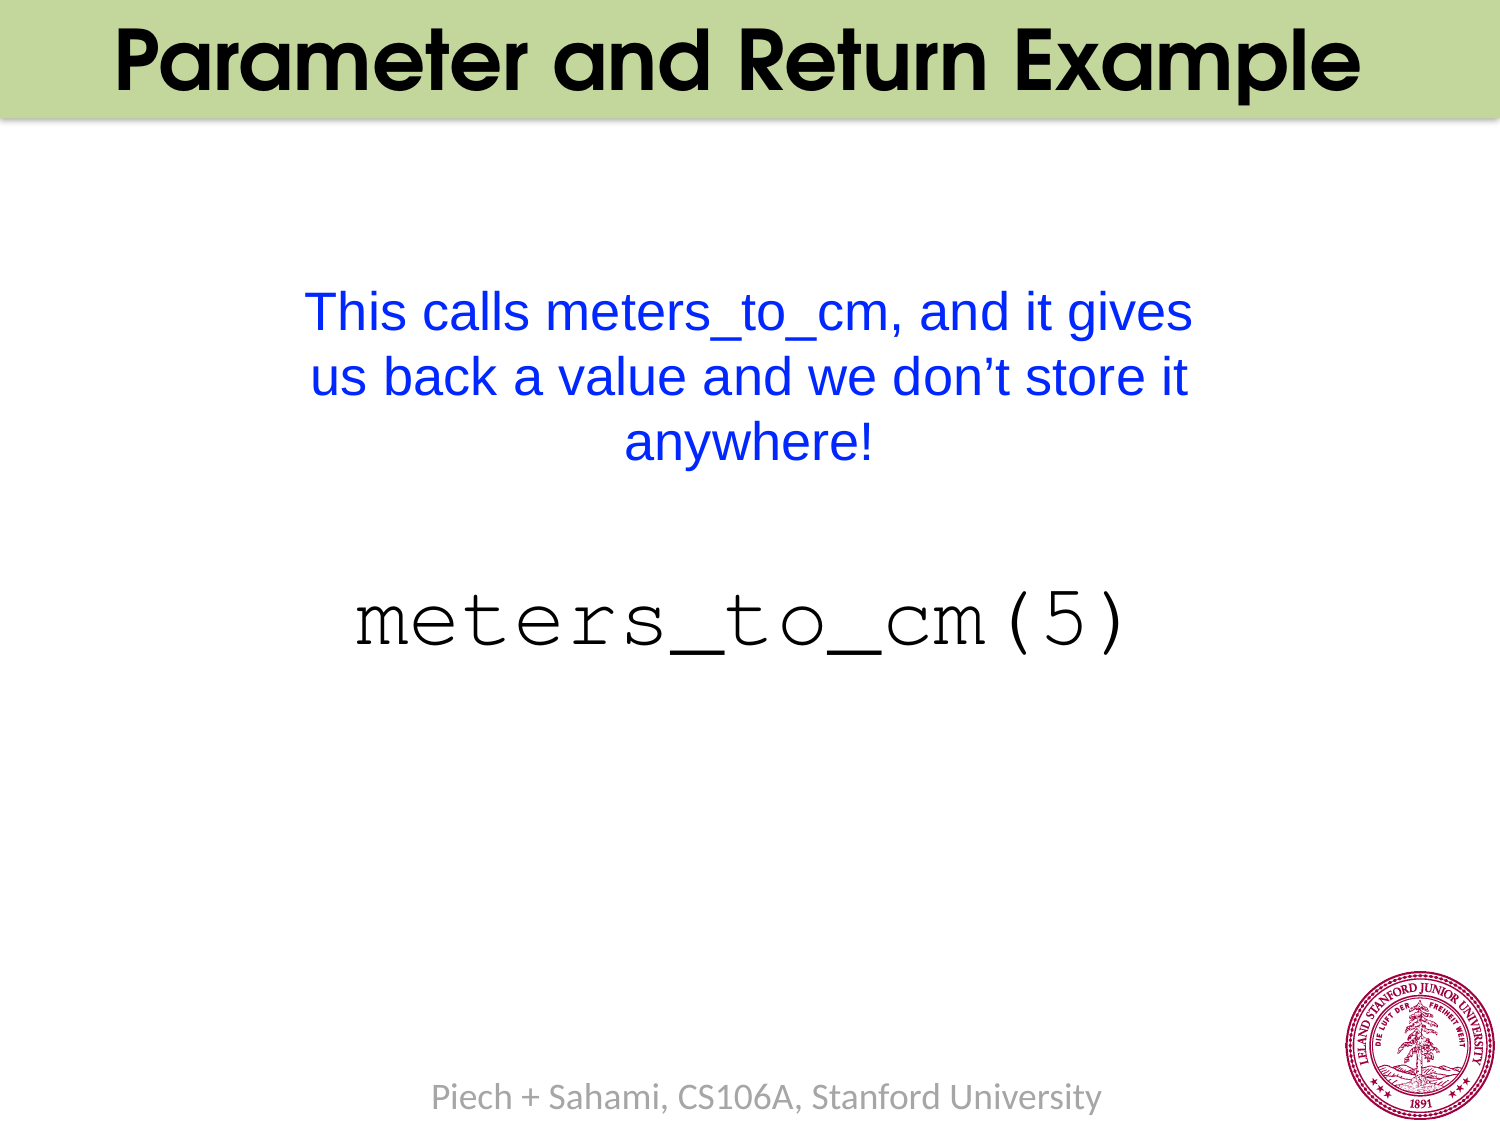

Parameter and Return Example
This calls meters_to_cm, and it gives us back a value and we don’t store it anywhere!
meters_to_cm(5)